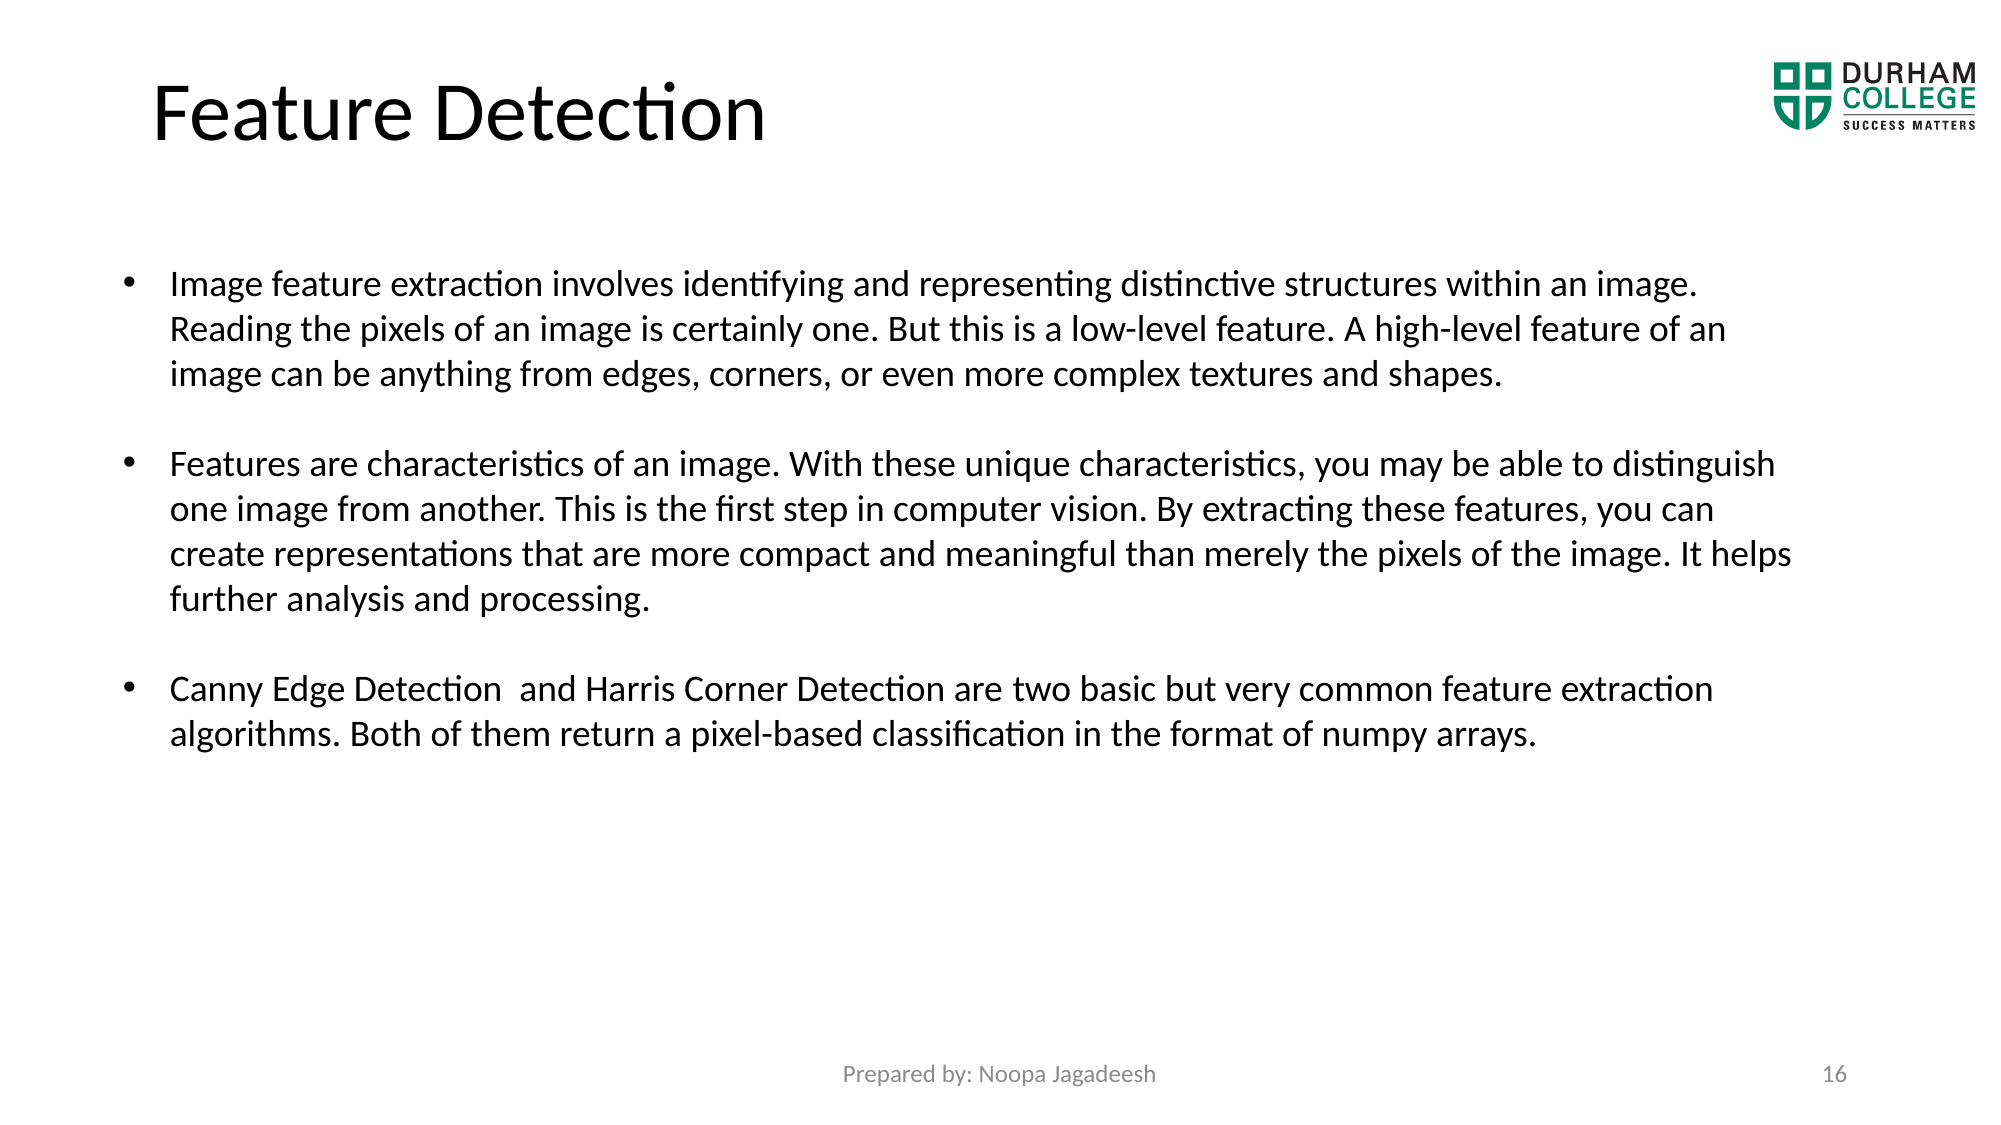

# Feature Detection

Image feature extraction involves identifying and representing distinctive structures within an image. Reading the pixels of an image is certainly one. But this is a low-level feature. A high-level feature of an image can be anything from edges, corners, or even more complex textures and shapes.

Features are characteristics of an image. With these unique characteristics, you may be able to distinguish one image from another. This is the first step in computer vision. By extracting these features, you can create representations that are more compact and meaningful than merely the pixels of the image. It helps further analysis and processing.

Canny Edge Detection  and Harris Corner Detection are two basic but very common feature extraction algorithms. Both of them return a pixel-based classification in the format of numpy arrays.

Prepared by: Noopa Jagadeesh

16